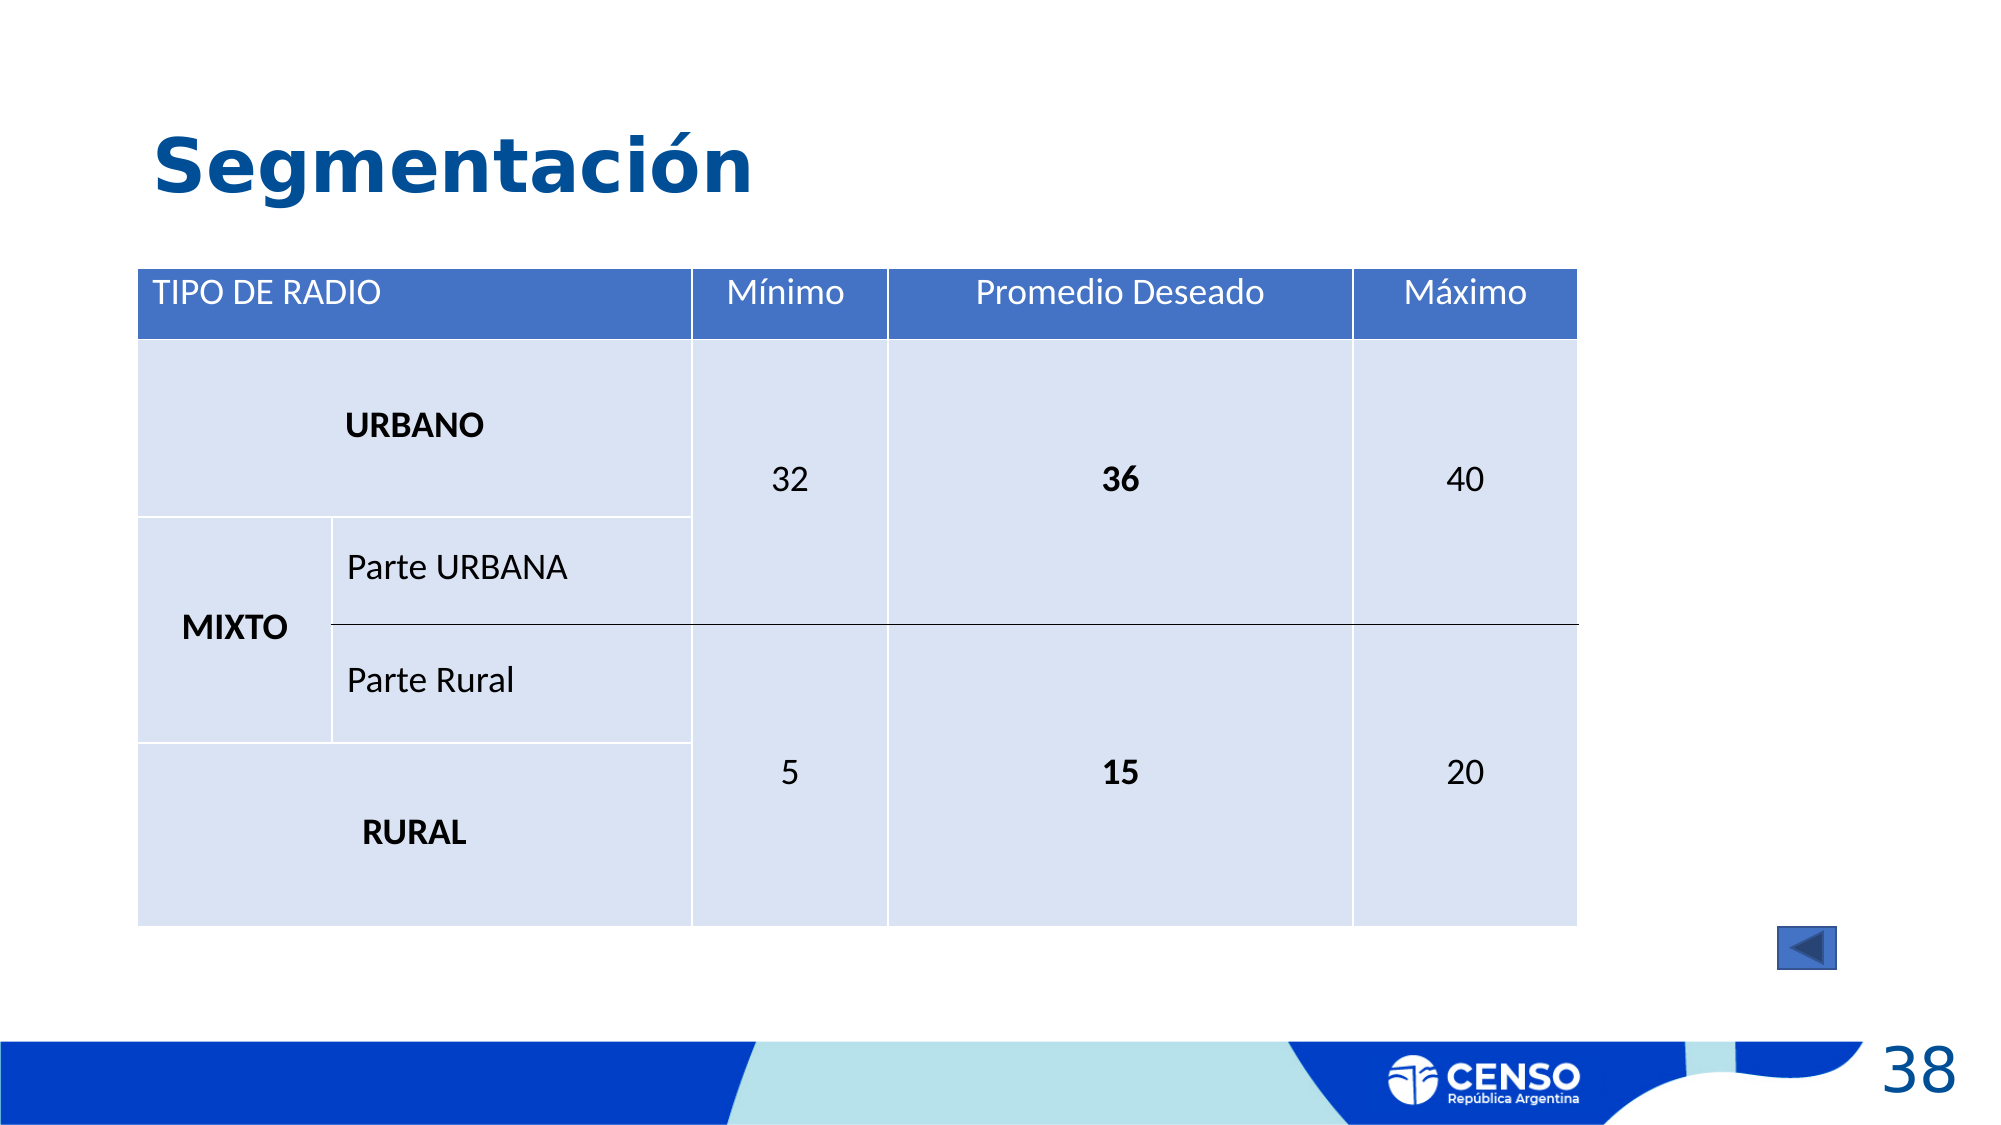

# Segmentación
| TIPO DE RADIO |  | Mínimo | Promedio Deseado | Máximo |
| --- | --- | --- | --- | --- |
| URBANO |  | 32 | 36 | 40 |
| MIXTO | Parte URBANA |  |  |  |
|  | Parte Rural | 5 | 15 | 20 |
| RURAL |  |  |  |  |

38